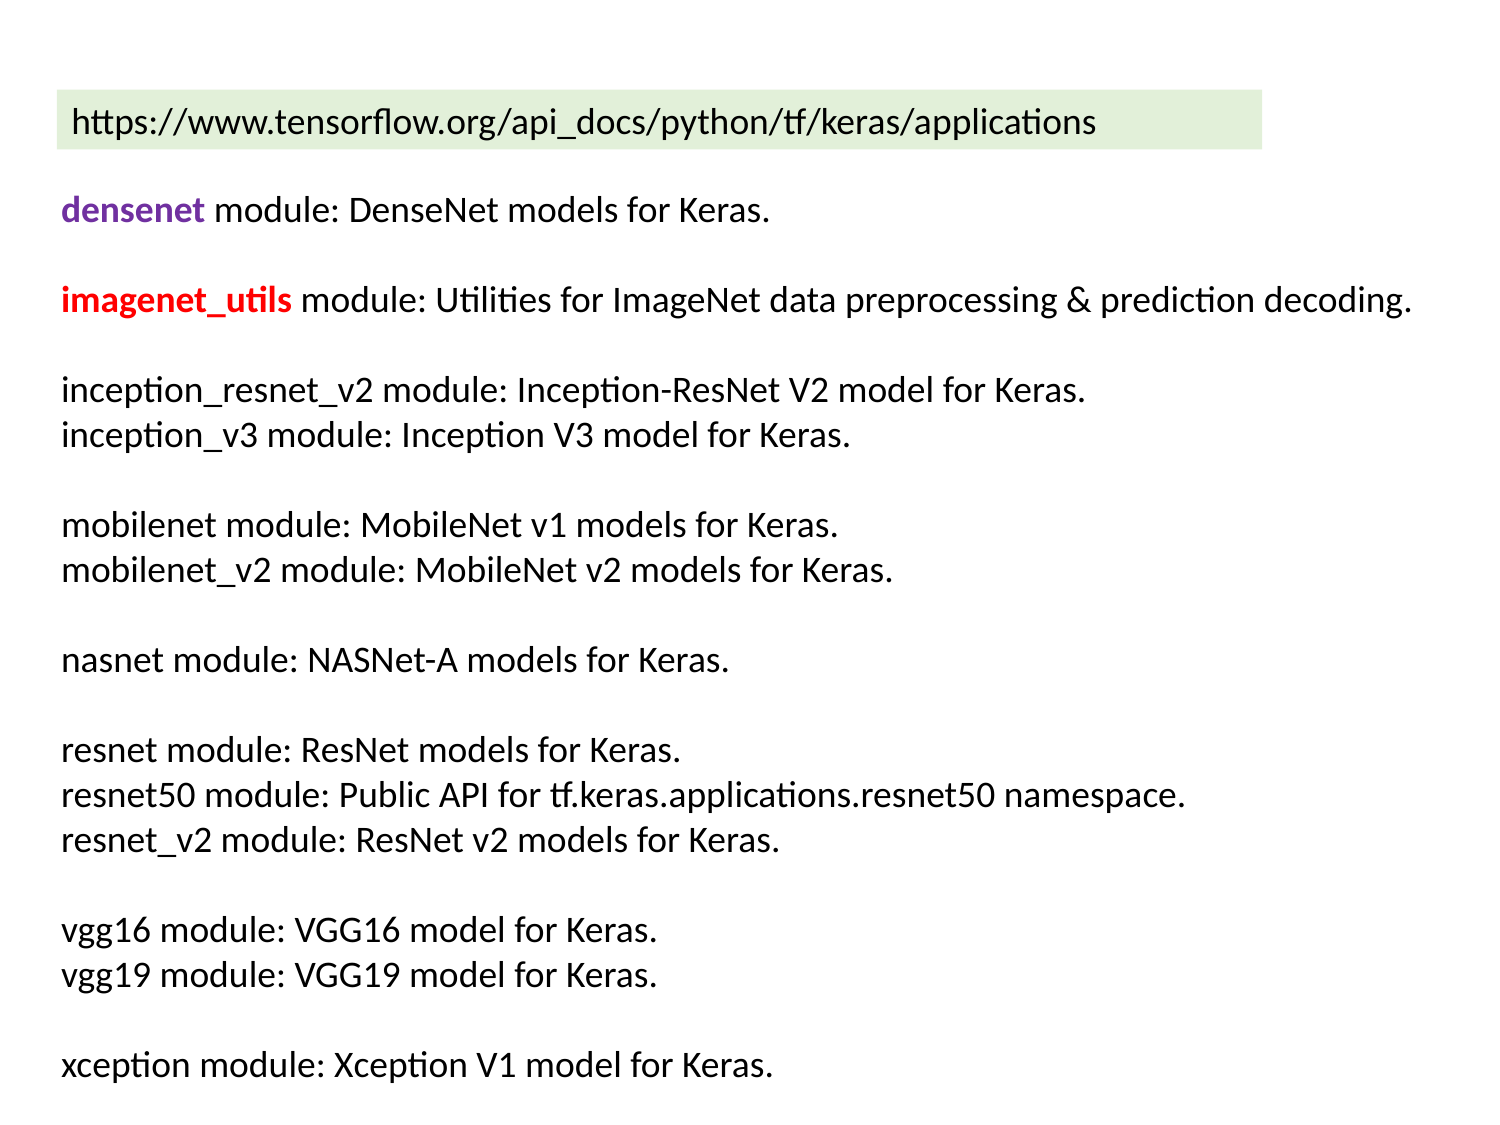

https://www.tensorflow.org/api_docs/python/tf/keras/applications
densenet module: DenseNet models for Keras.

imagenet_utils module: Utilities for ImageNet data preprocessing & prediction decoding.

inception_resnet_v2 module: Inception-ResNet V2 model for Keras.
inception_v3 module: Inception V3 model for Keras.

mobilenet module: MobileNet v1 models for Keras.
mobilenet_v2 module: MobileNet v2 models for Keras.

nasnet module: NASNet-A models for Keras.

resnet module: ResNet models for Keras.
resnet50 module: Public API for tf.keras.applications.resnet50 namespace.
resnet_v2 module: ResNet v2 models for Keras.

vgg16 module: VGG16 model for Keras.
vgg19 module: VGG19 model for Keras.

xception module: Xception V1 model for Keras.